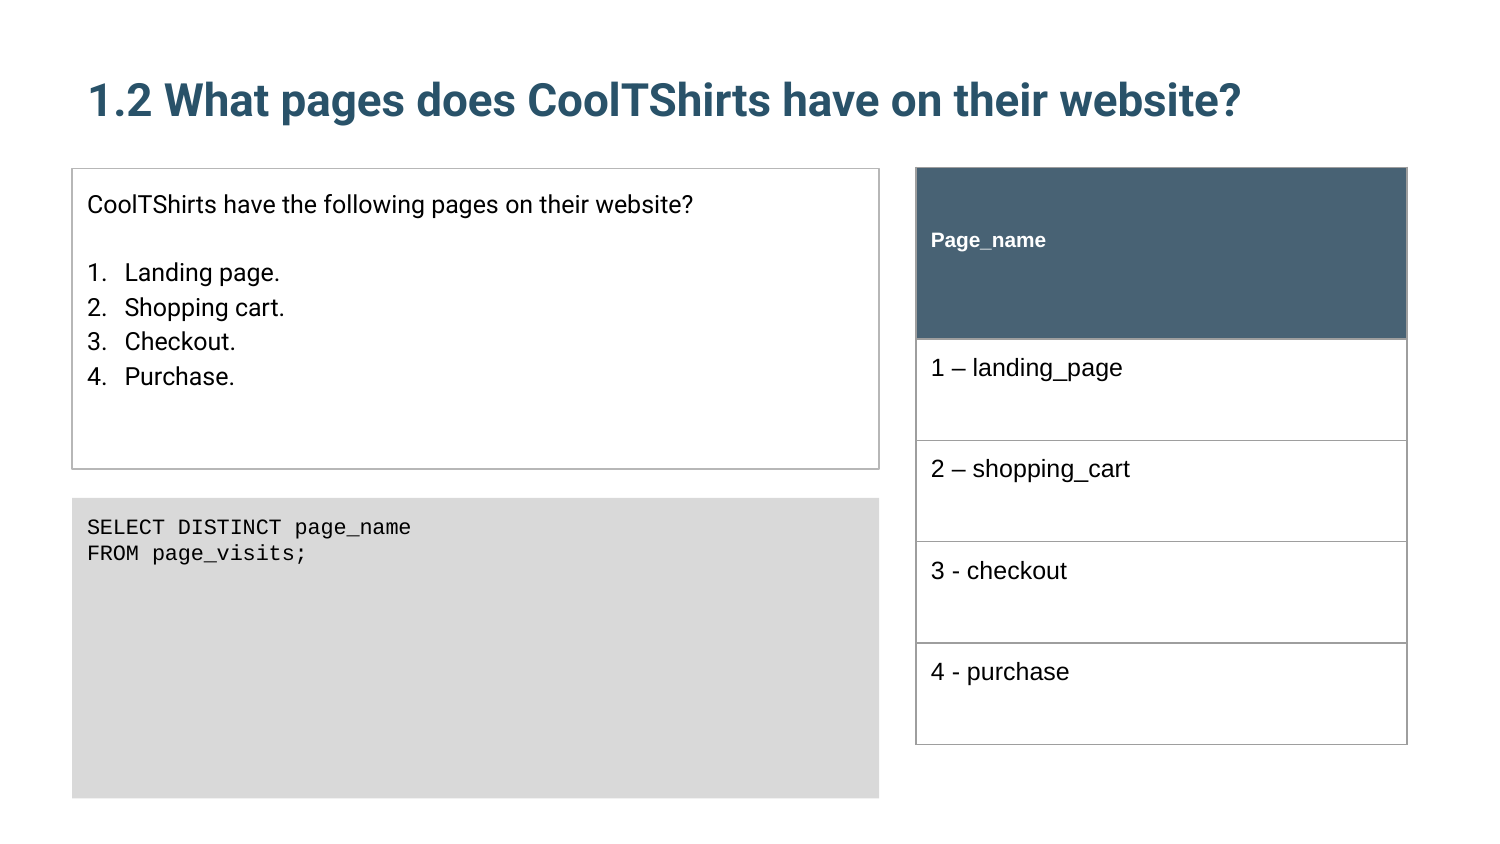

1.2 What pages does CoolTShirts have on their website?
| Page\_name |
| --- |
| 1 – landing\_page |
| 2 – shopping\_cart |
| 3 - checkout |
| 4 - purchase |
CoolTShirts have the following pages on their website?

Landing page.
Shopping cart.
Checkout.
Purchase.

SELECT DISTINCT page_name
FROM page_visits;